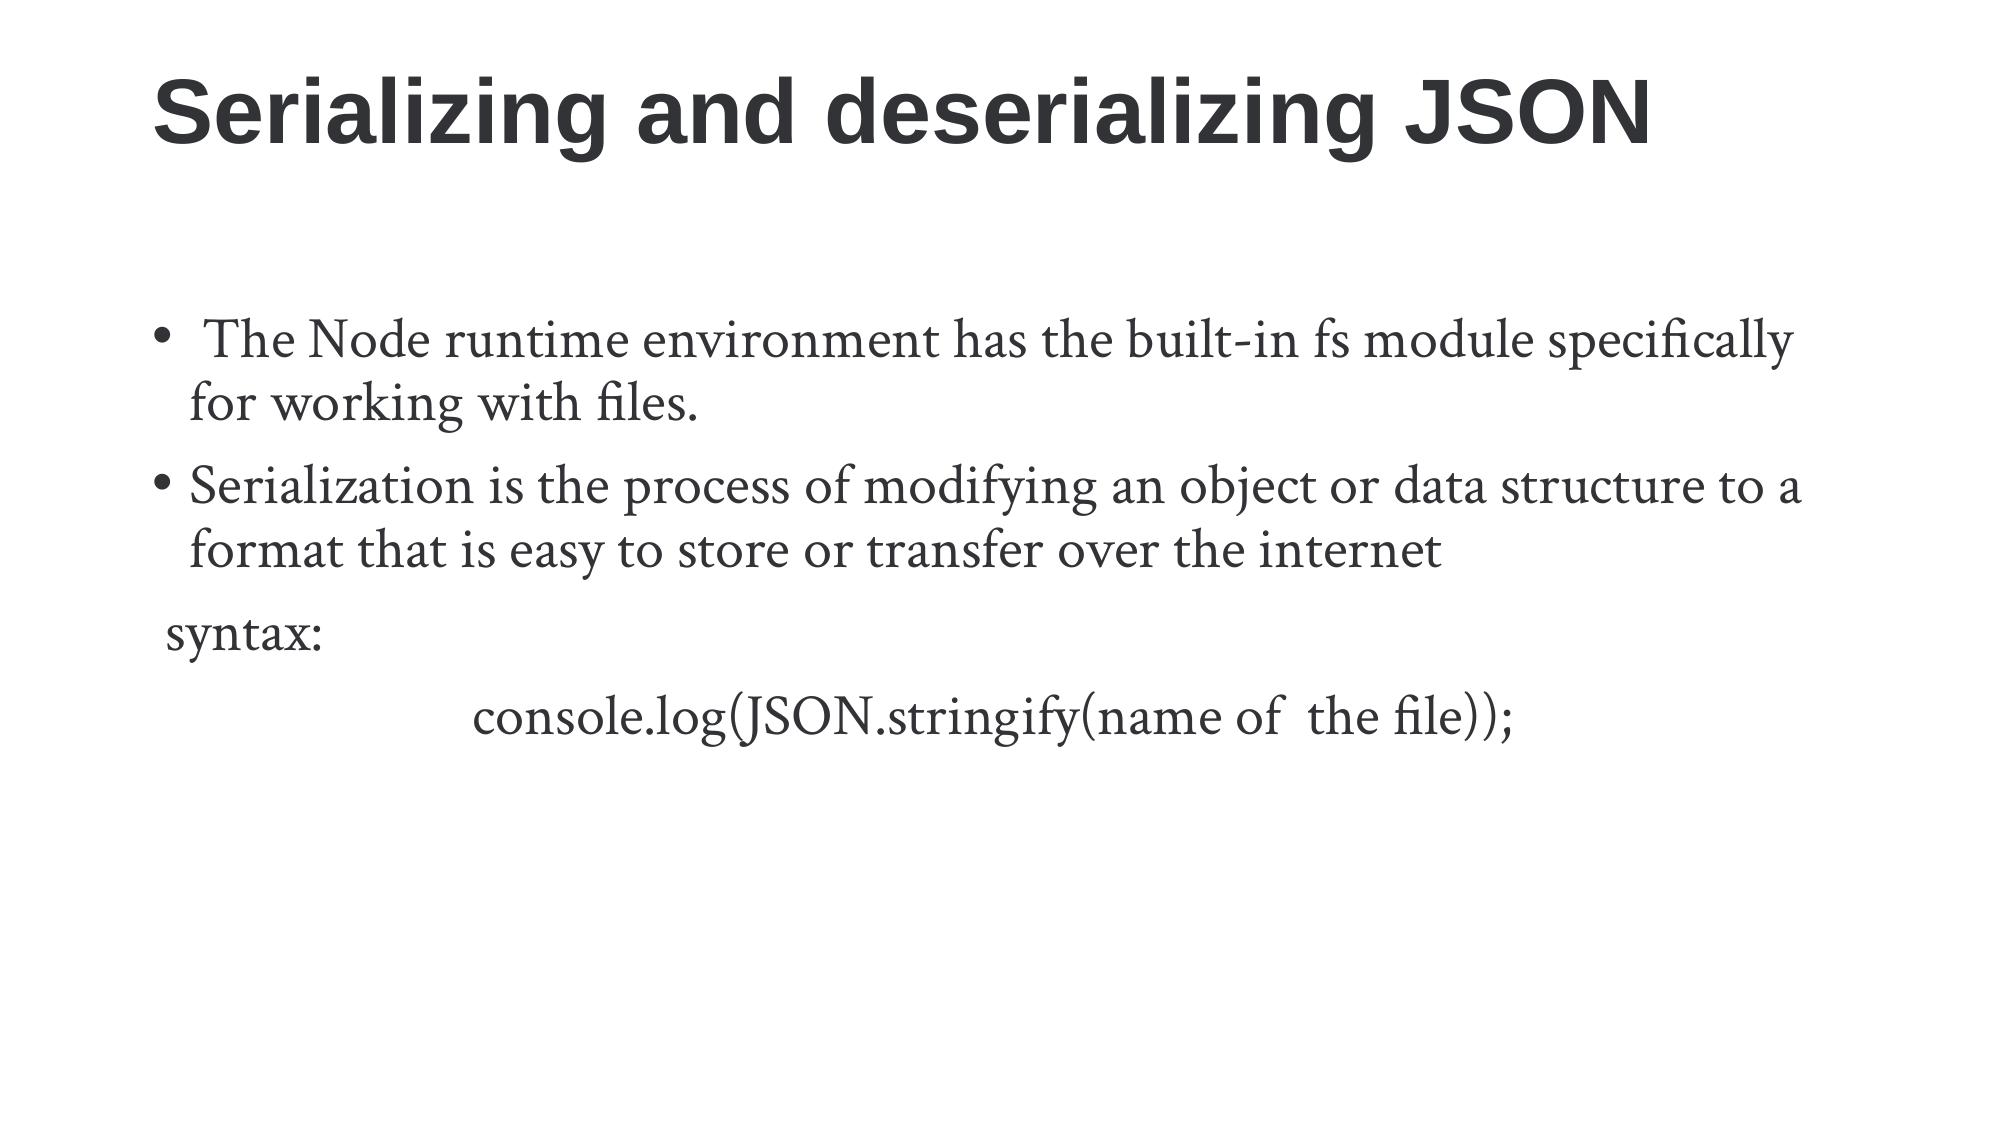

# Serializing and deserializing JSON
 The Node runtime environment has the built-in fs module specifically for working with files.
Serialization is the process of modifying an object or data structure to a format that is easy to store or transfer over the internet
 syntax:
console.log(JSON.stringify(name of  the file));